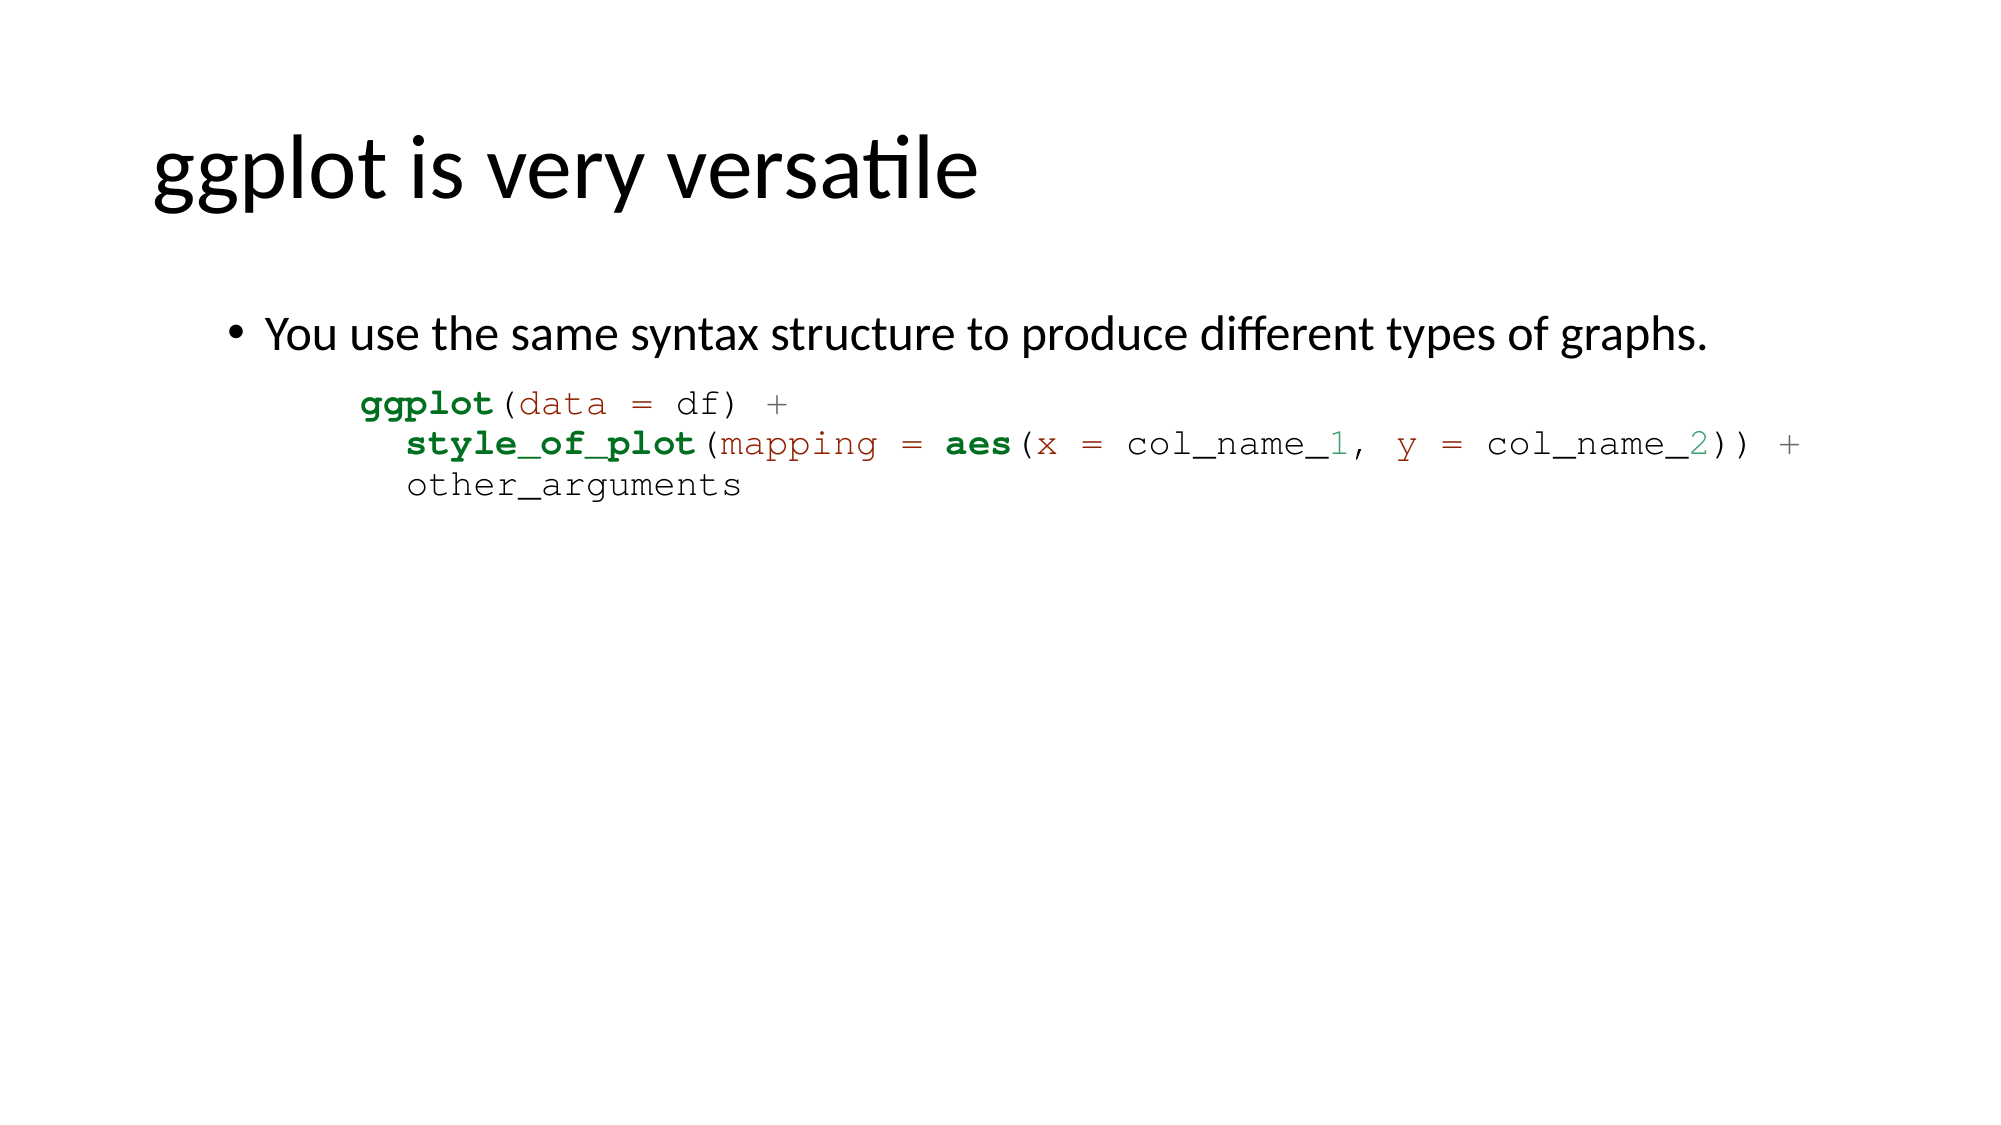

# ggplot is very versatile
You use the same syntax structure to produce different types of graphs.
ggplot(data = df) +
  style_of_plot(mapping = aes(x = col_name_1, y = col_name_2)) +
  other_arguments